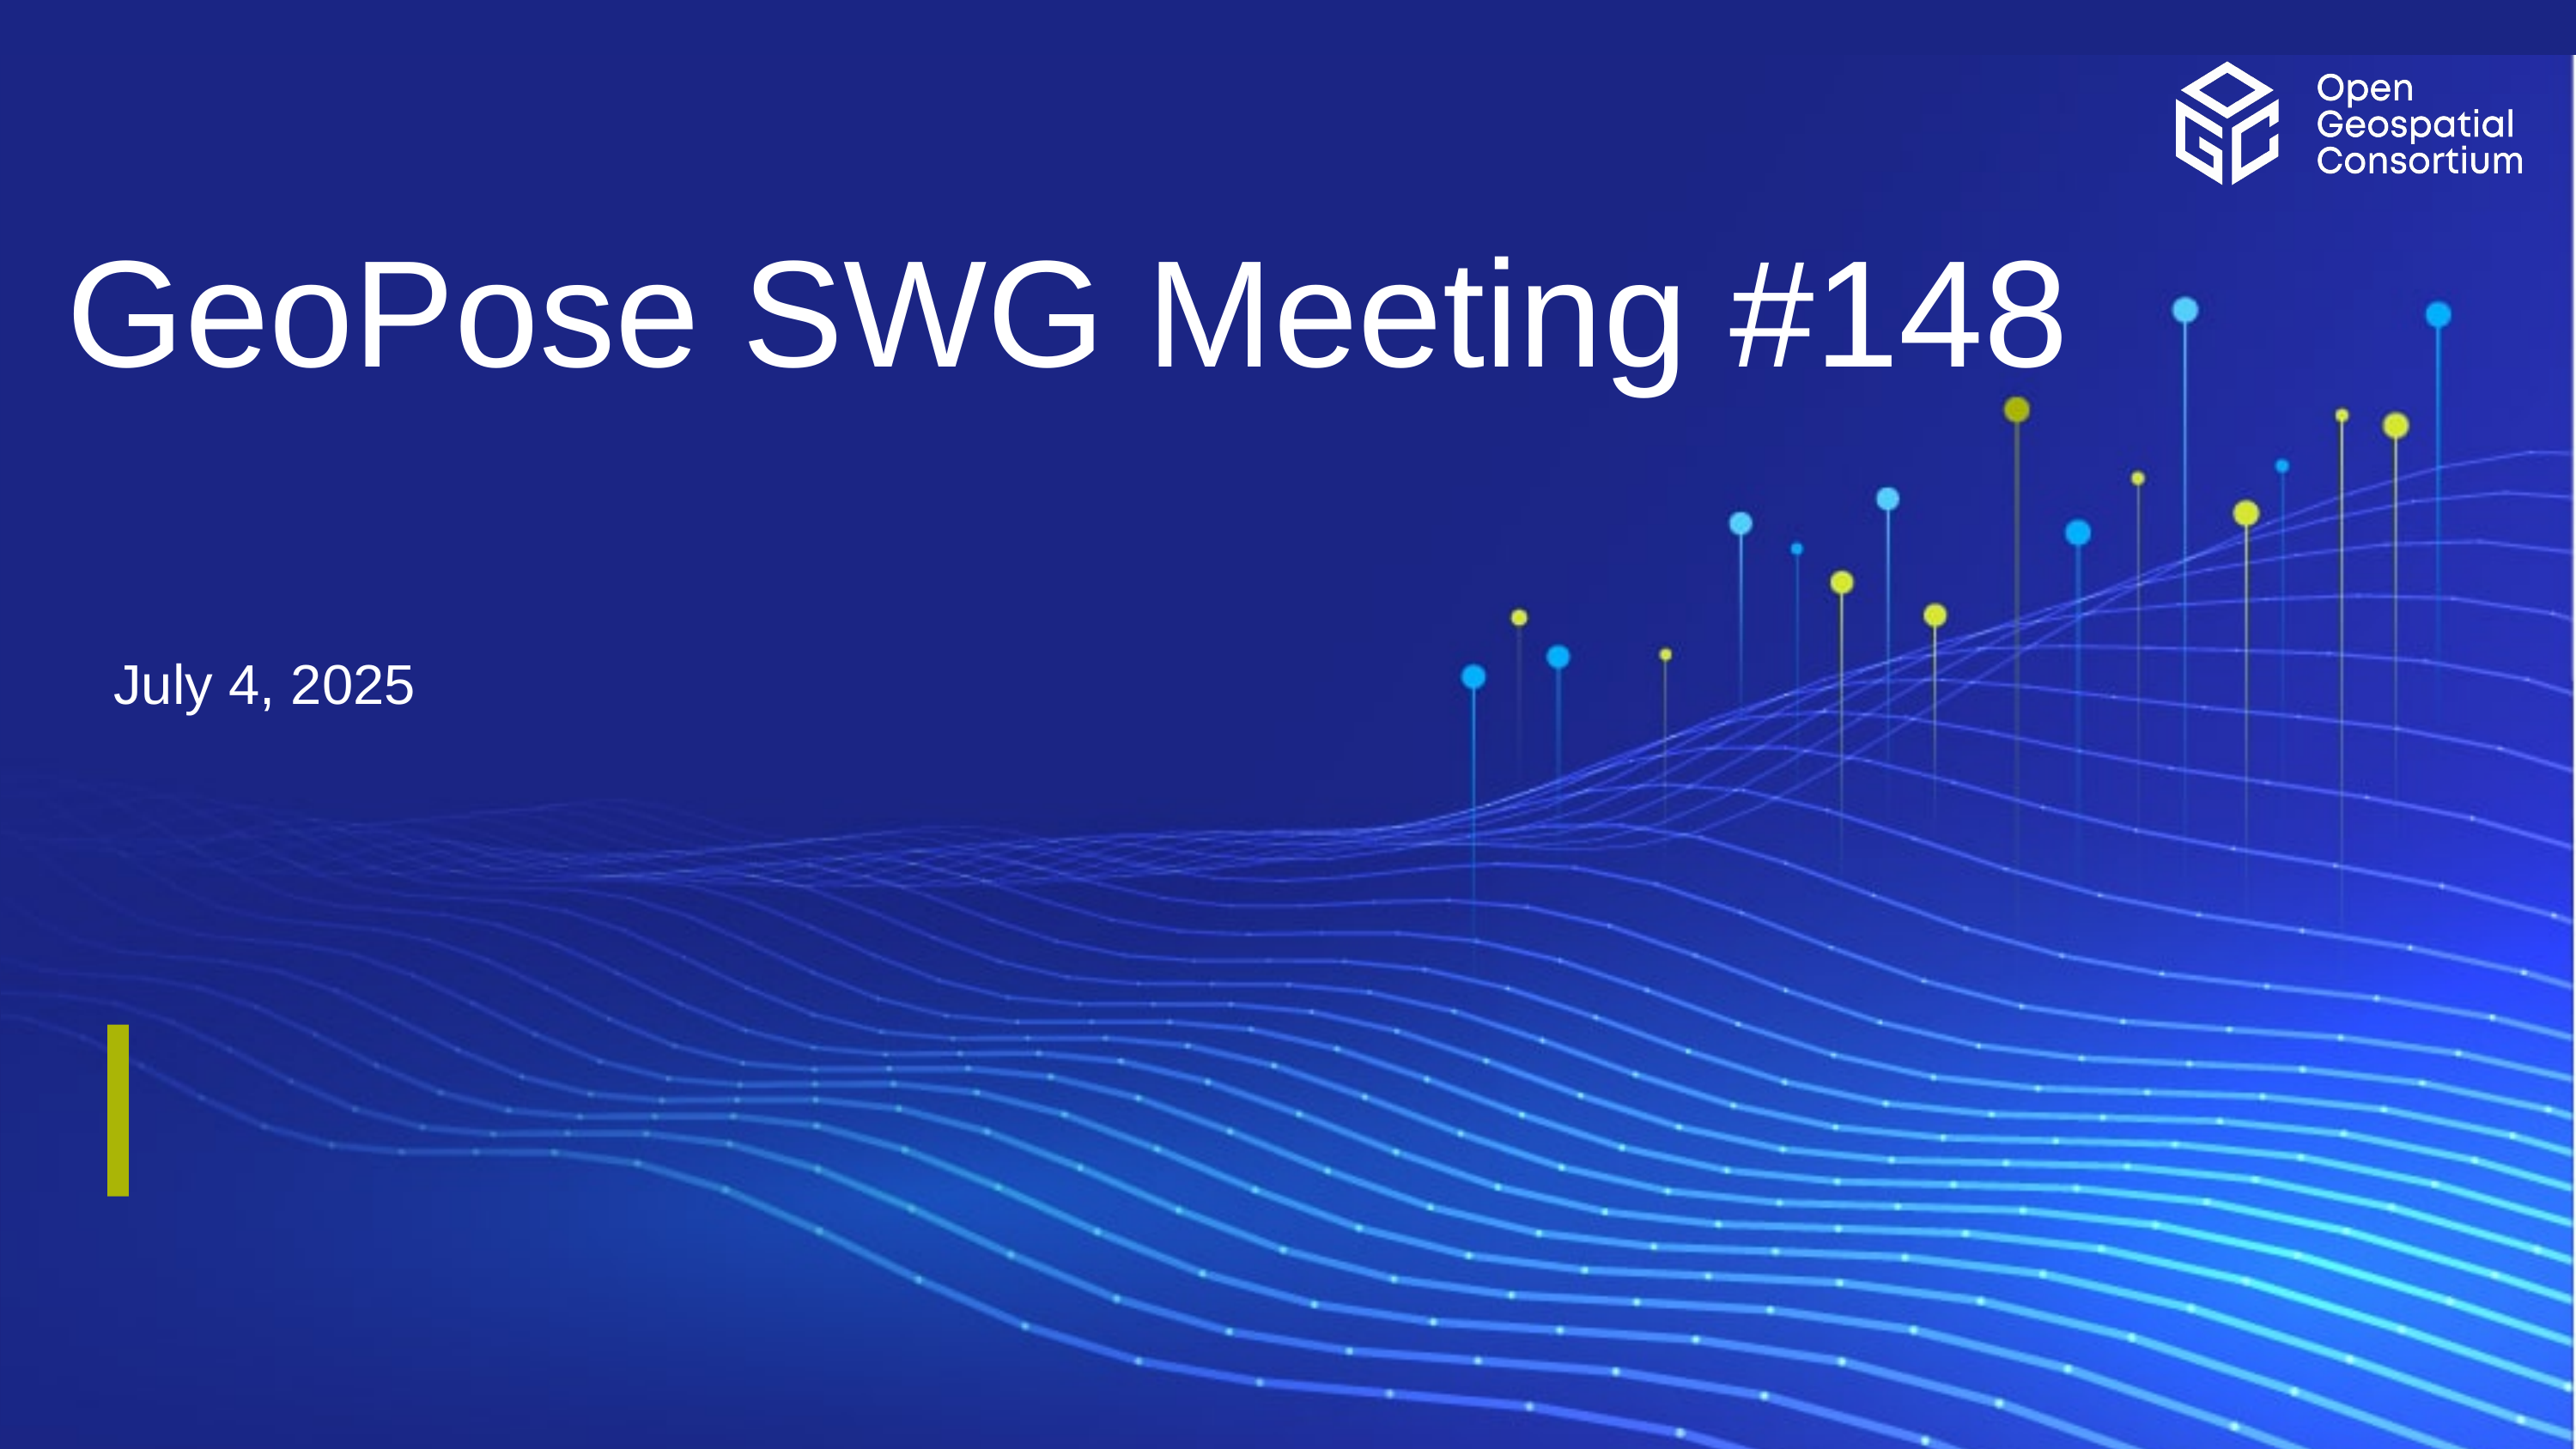

GeoPose SWG Meeting #148
July 4, 2025
#